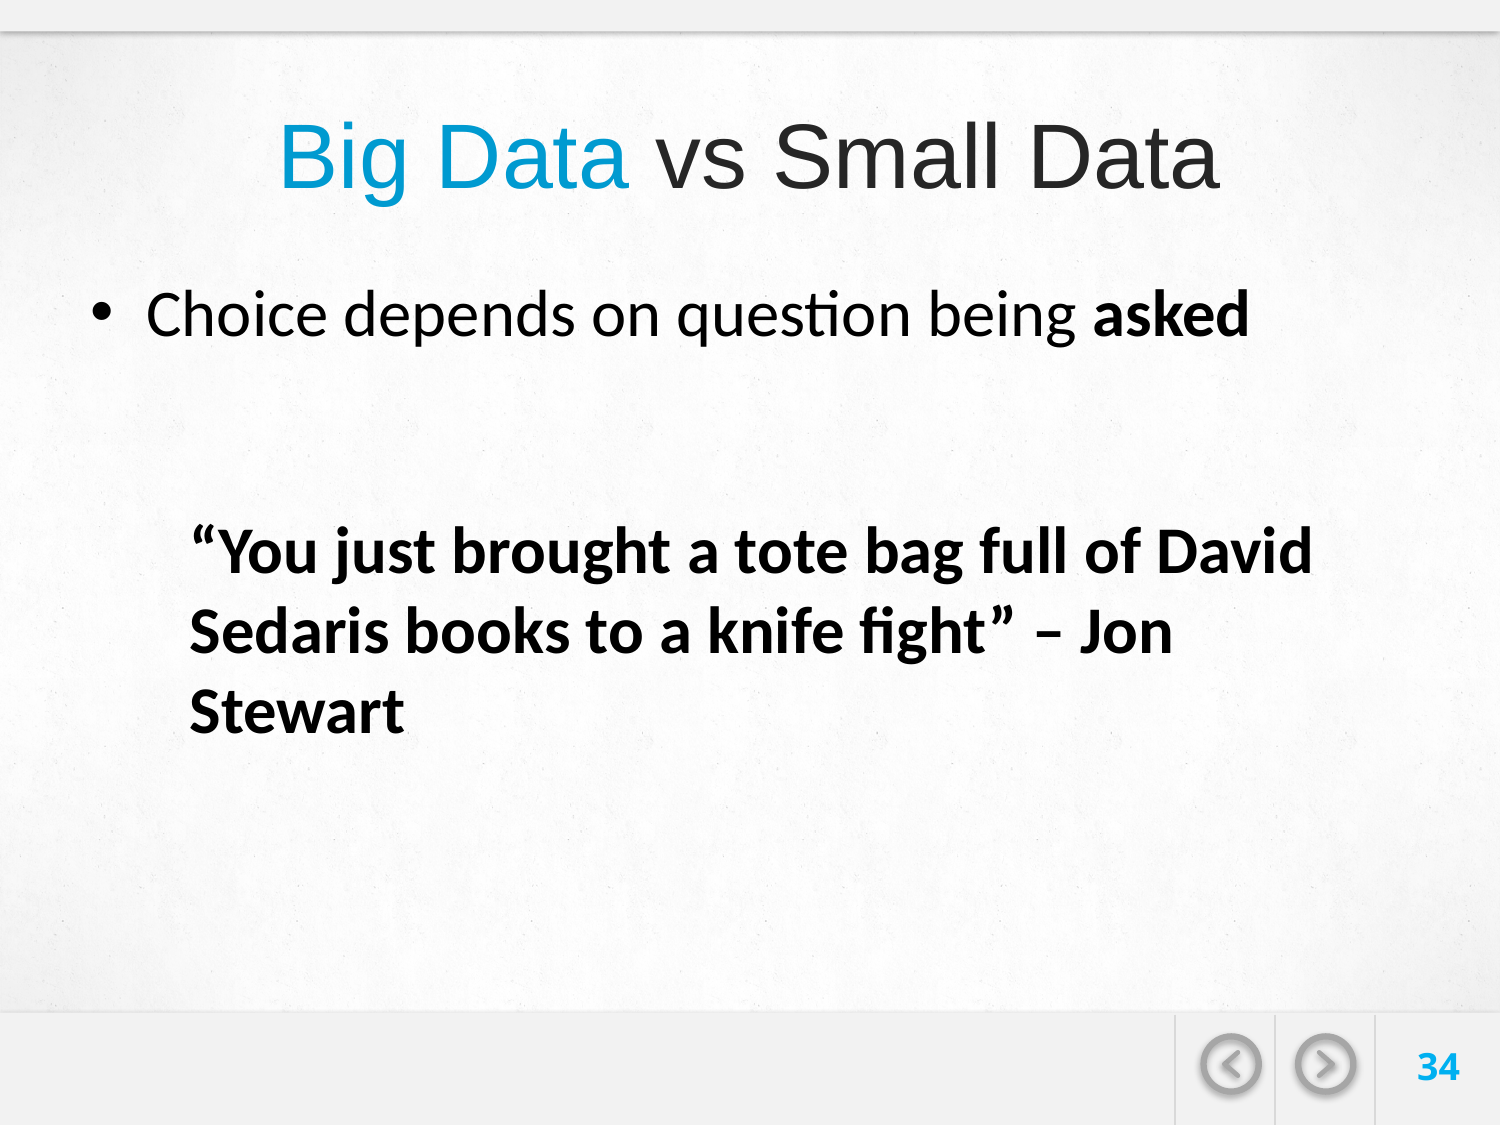

# Big Data vs Small Data
Choice depends on question being asked

“You just brought a tote bag full of David Sedaris books to a knife fight” – Jon Stewart
34